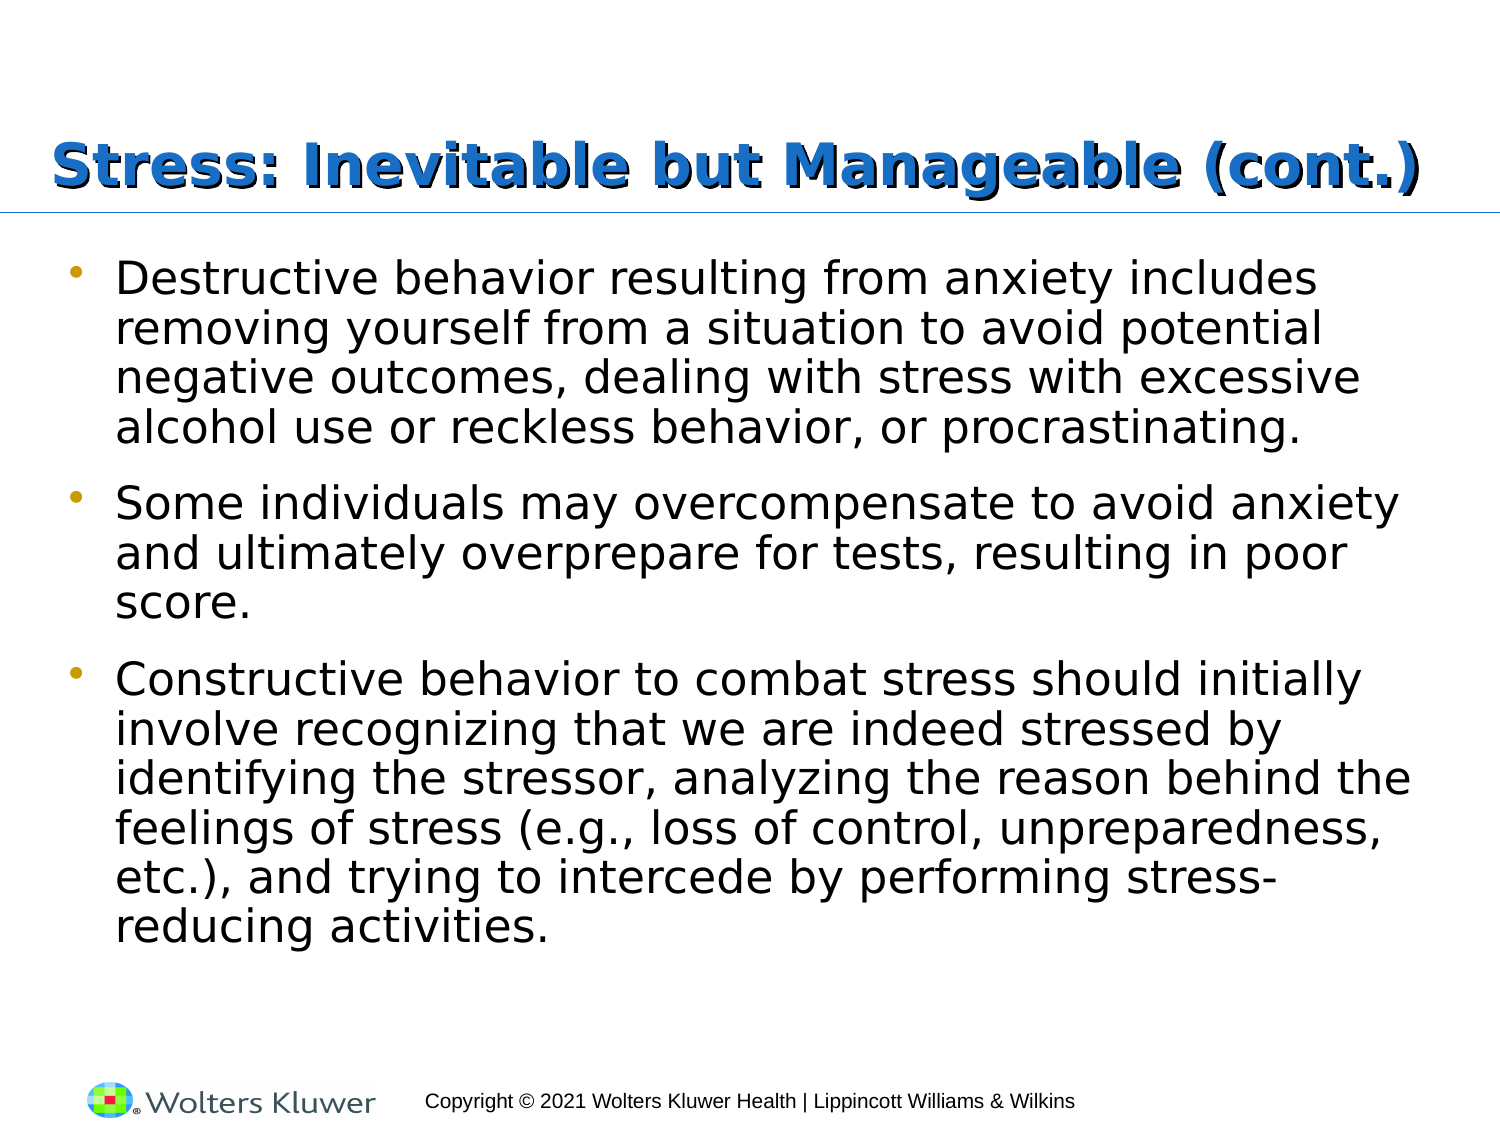

# Stress: Inevitable but Manageable (cont.)
Destructive behavior resulting from anxiety includes removing yourself from a situation to avoid potential negative outcomes, dealing with stress with excessive alcohol use or reckless behavior, or procrastinating.
Some individuals may overcompensate to avoid anxiety and ultimately overprepare for tests, resulting in poor score.
Constructive behavior to combat stress should initially involve recognizing that we are indeed stressed by identifying the stressor, analyzing the reason behind the feelings of stress (e.g., loss of control, unpreparedness, etc.), and trying to intercede by performing stress-reducing activities.